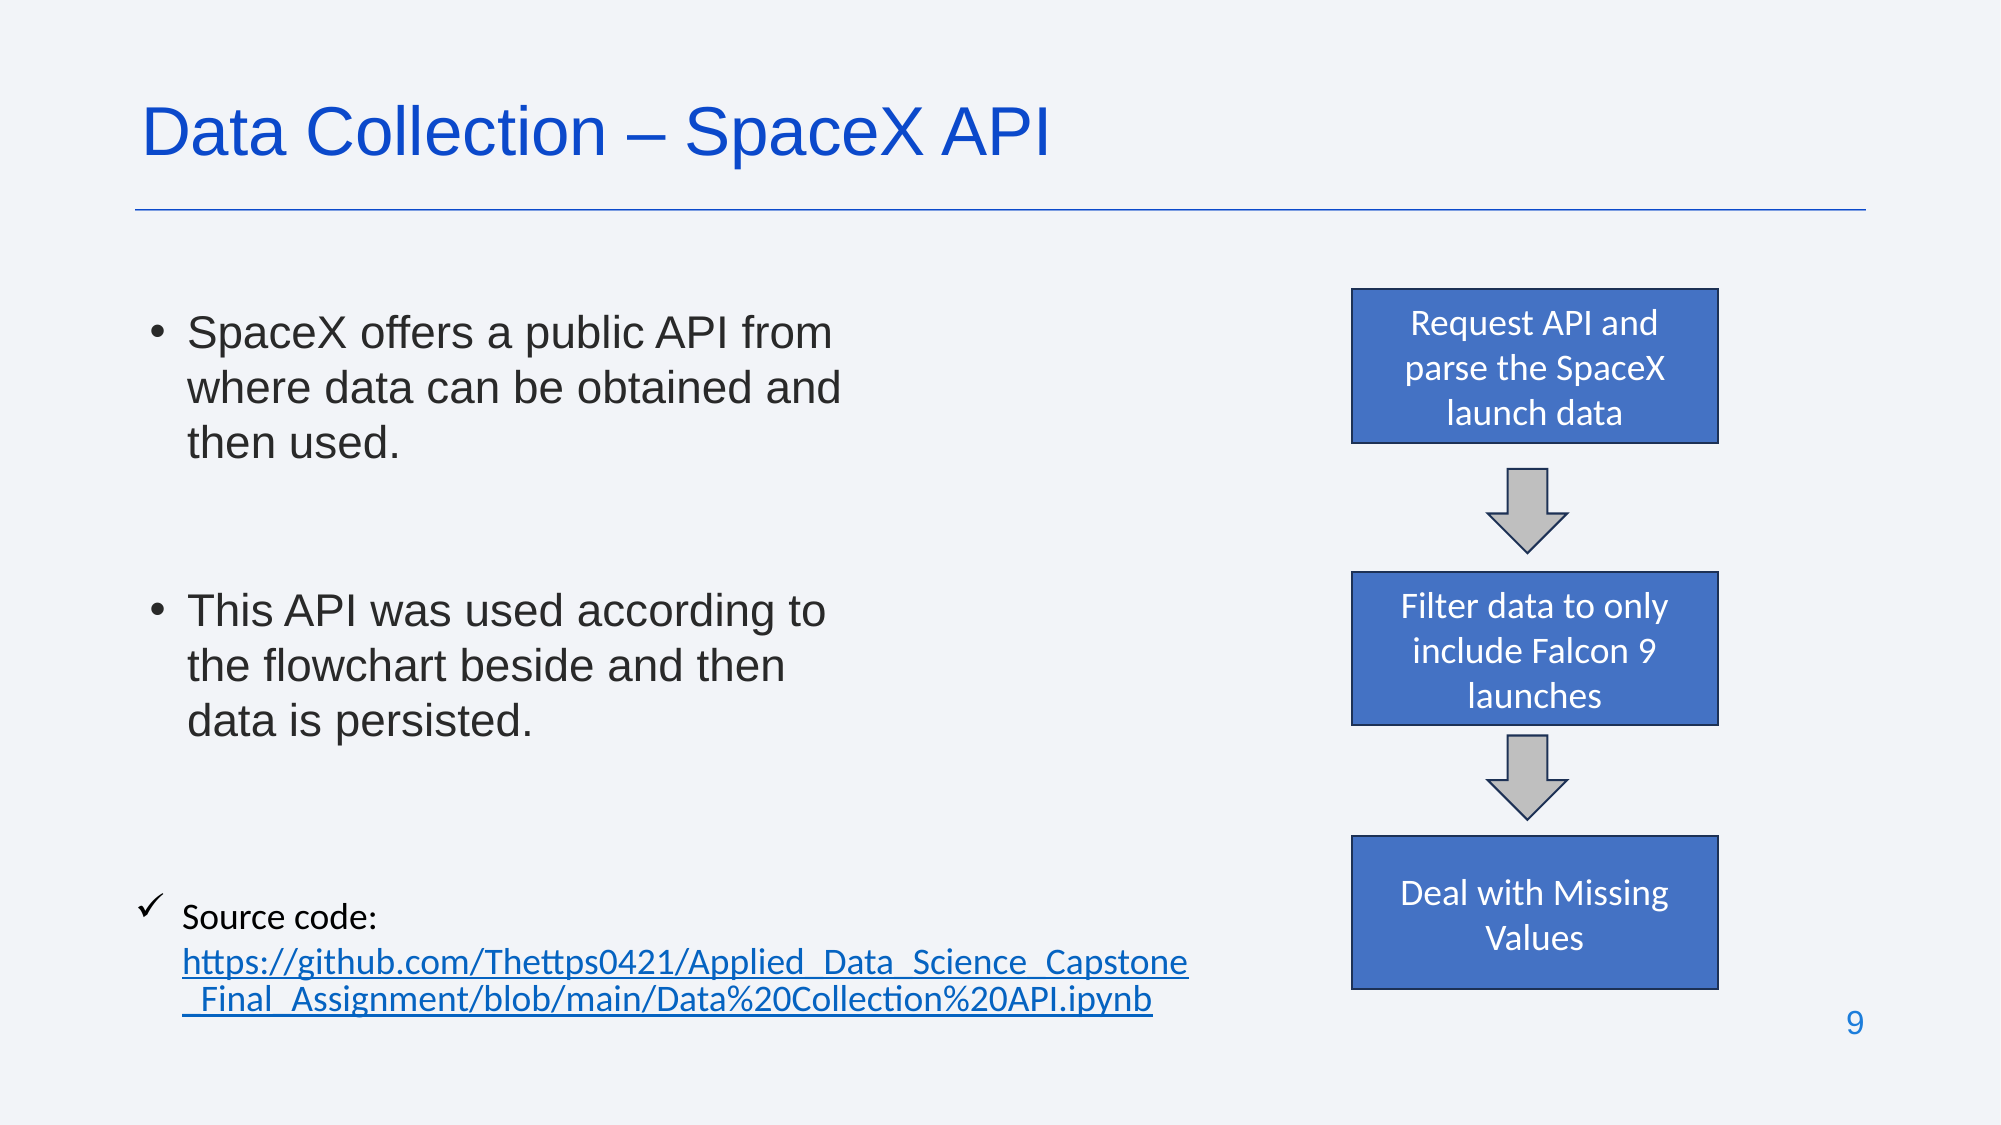

Data Collection – SpaceX API
Request API and
parse the SpaceX
launch data
SpaceX offers a public API from where data can be obtained and then used.

This API was used according to the flowchart beside and then data is persisted.

Filter data to only
include Falcon 9
launches

Deal with Missing
Values
Source code: https://github.com/Thettps0421/Applied_Data_Science_Capstone_Final_Assignment/blob/main/Data%20Collection%20API.ipynb
9